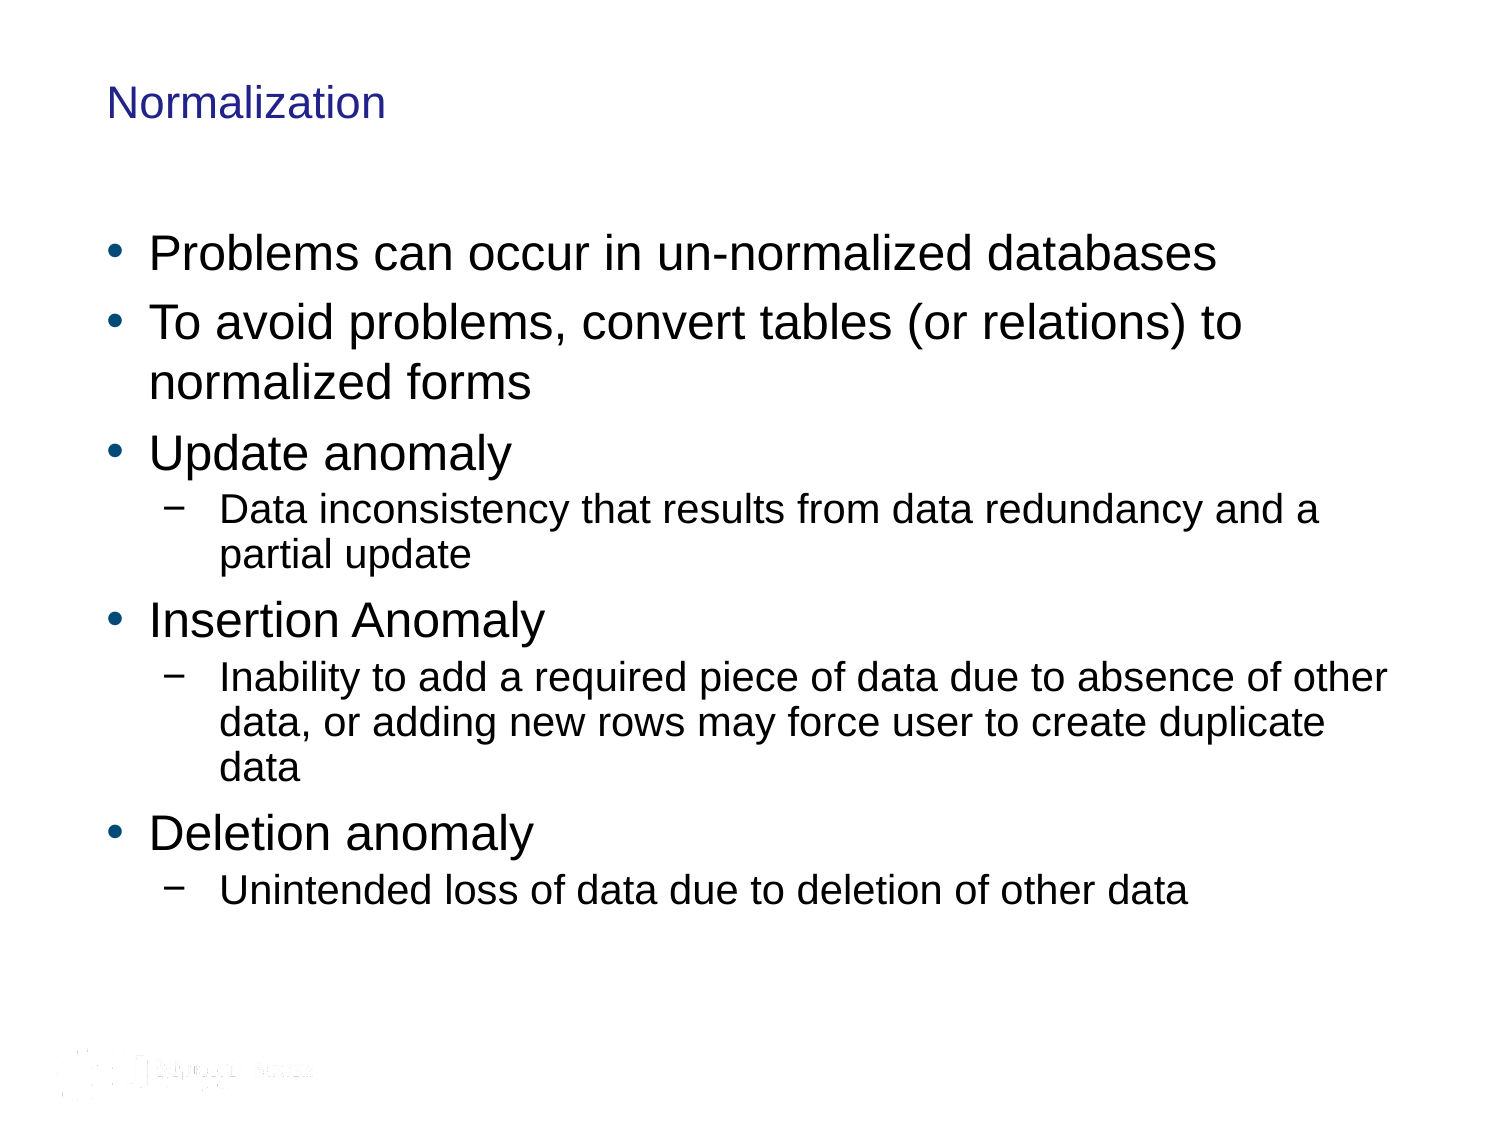

# Normalization
Problems can occur in un-normalized databases
To avoid problems, convert tables (or relations) to normalized forms
Update anomaly
Data inconsistency that results from data redundancy and a partial update
Insertion Anomaly
Inability to add a required piece of data due to absence of other data, or adding new rows may force user to create duplicate data
Deletion anomaly
Unintended loss of data due to deletion of other data